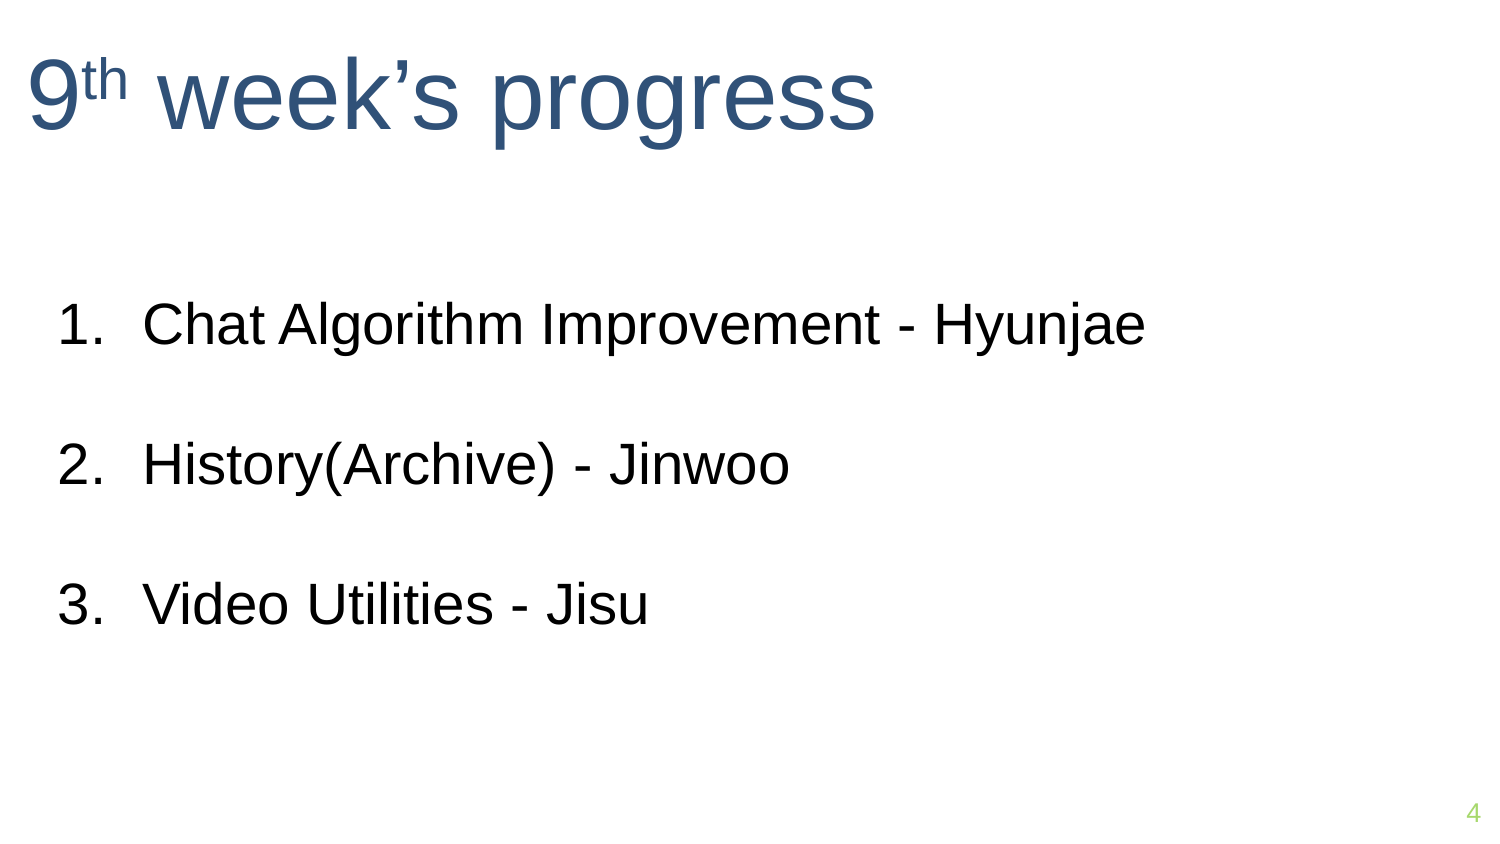

9th week’s progress
Chat Algorithm Improvement - Hyunjae
History(Archive) - Jinwoo
Video Utilities - Jisu
4